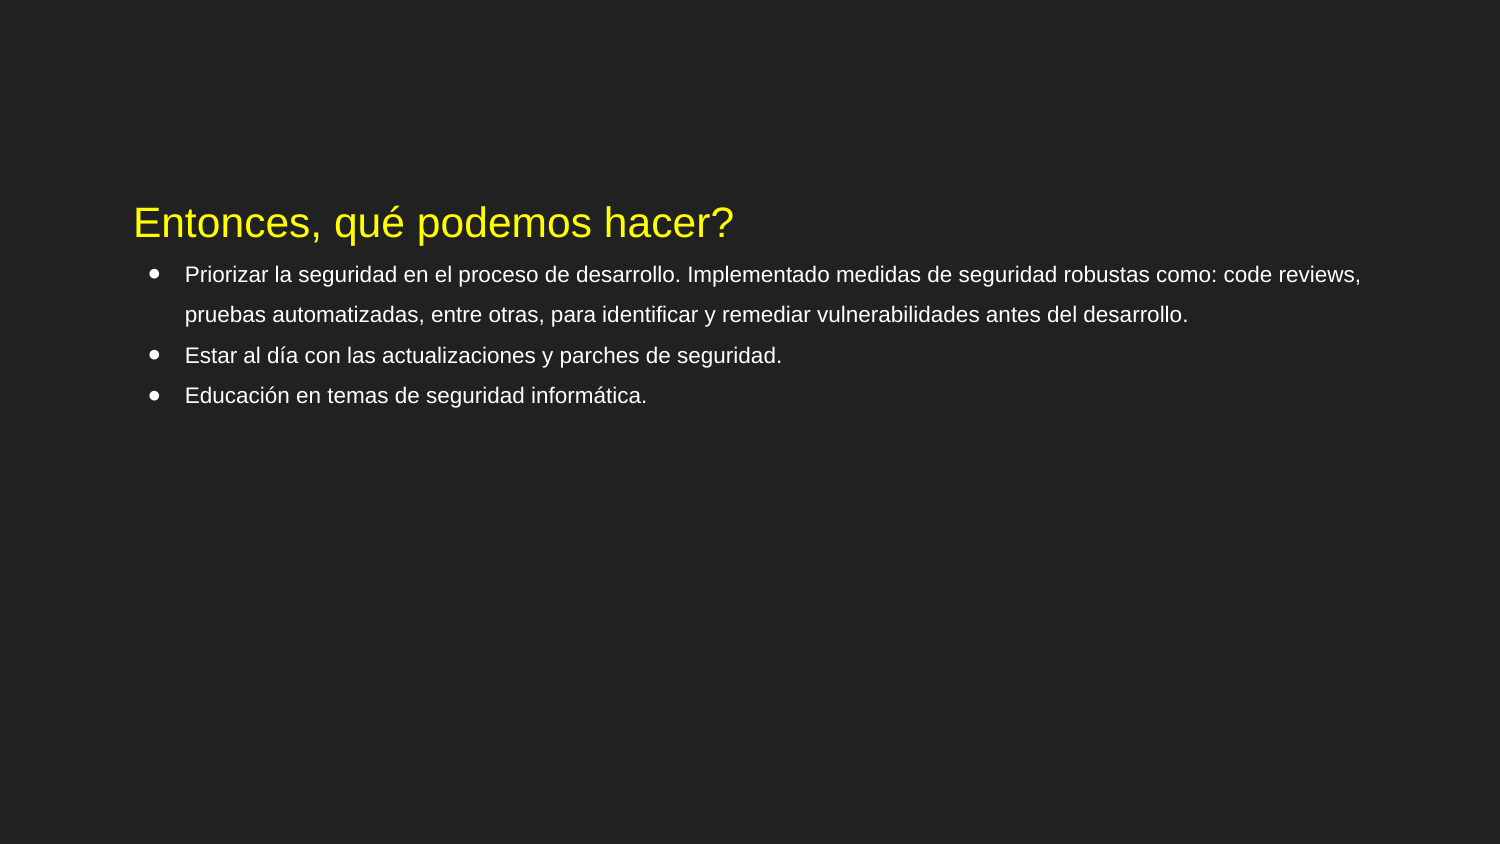

Entonces, qué podemos hacer?
Priorizar la seguridad en el proceso de desarrollo. Implementado medidas de seguridad robustas como: code reviews, pruebas automatizadas, entre otras, para identificar y remediar vulnerabilidades antes del desarrollo.
Estar al día con las actualizaciones y parches de seguridad.
Educación en temas de seguridad informática.